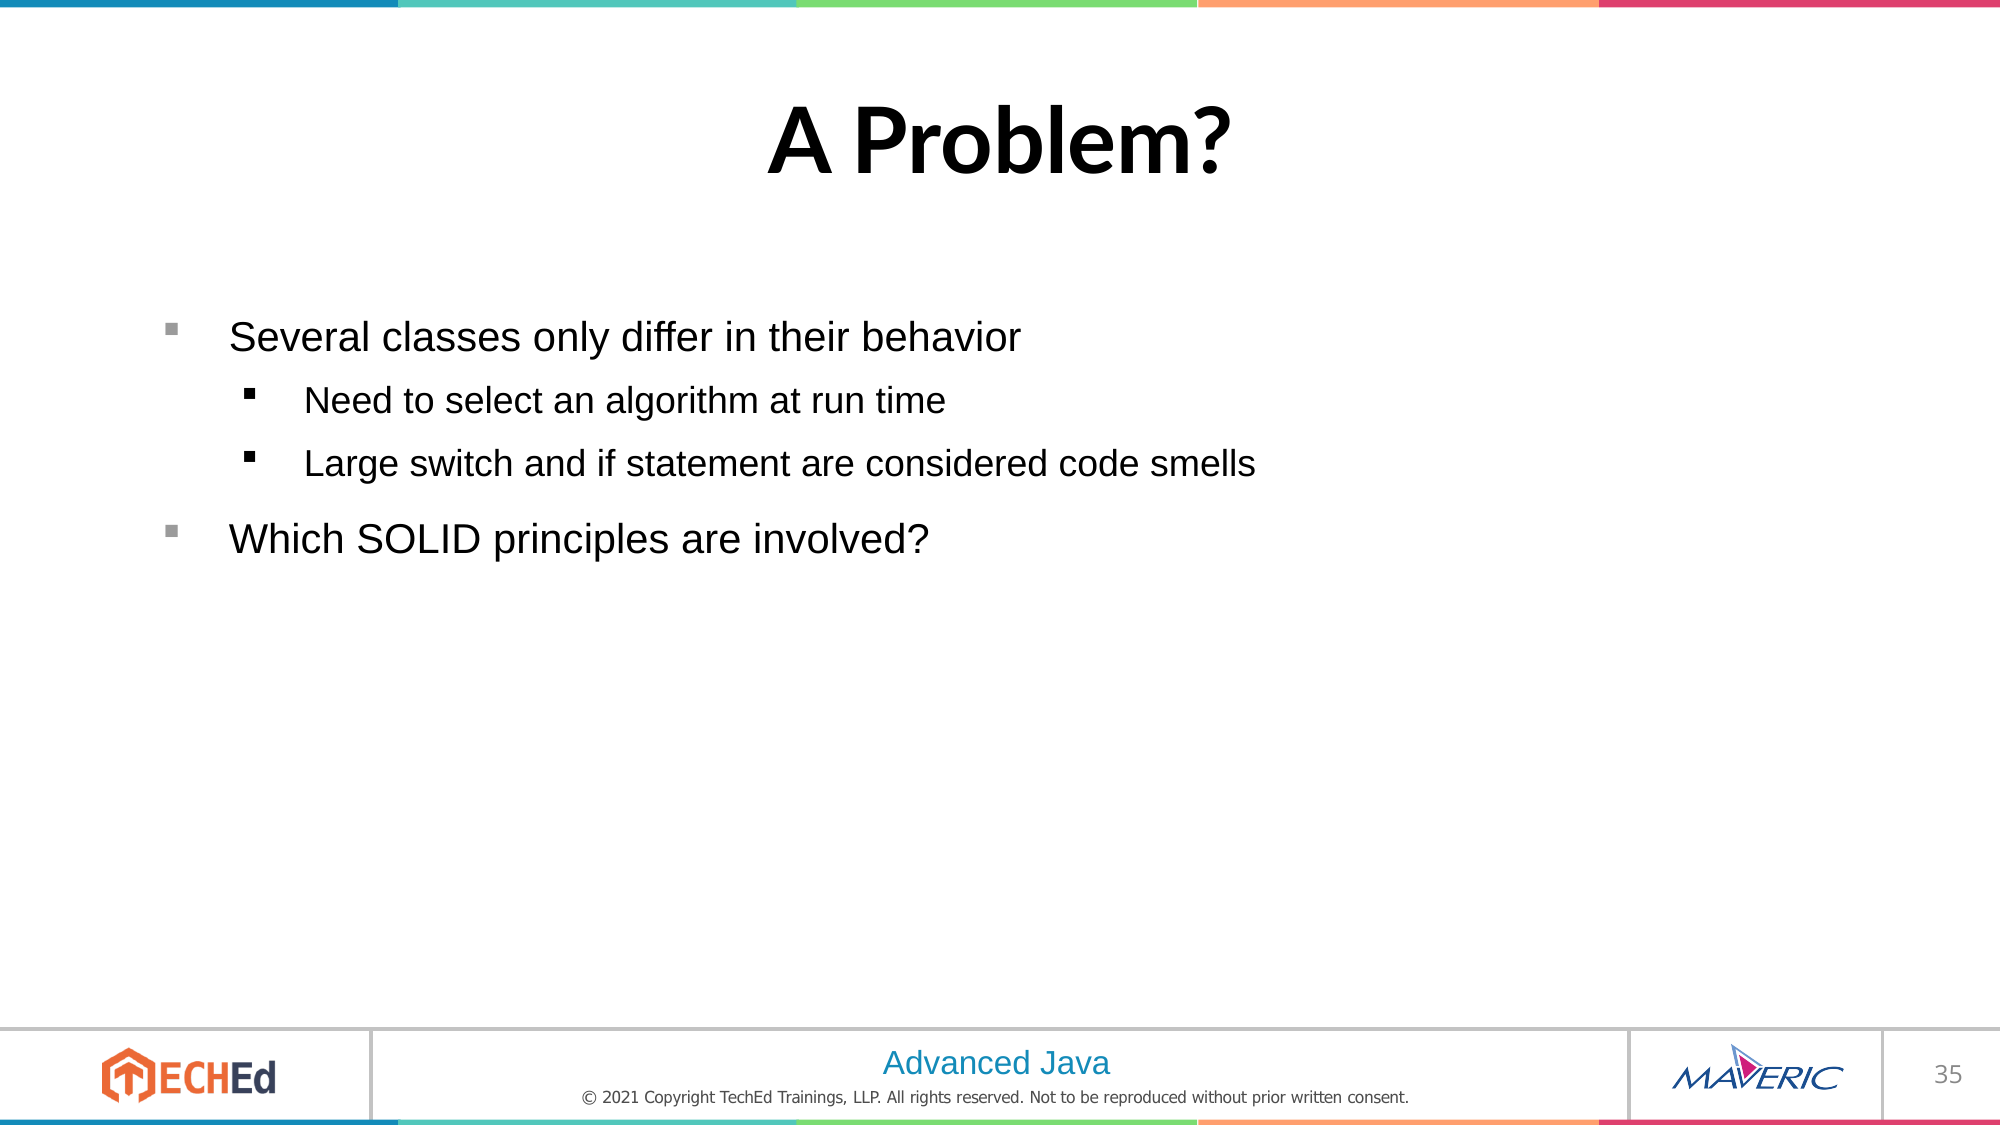

# A Problem?
Several classes only differ in their behavior
Need to select an algorithm at run time
Large switch and if statement are considered code smells
Which SOLID principles are involved?